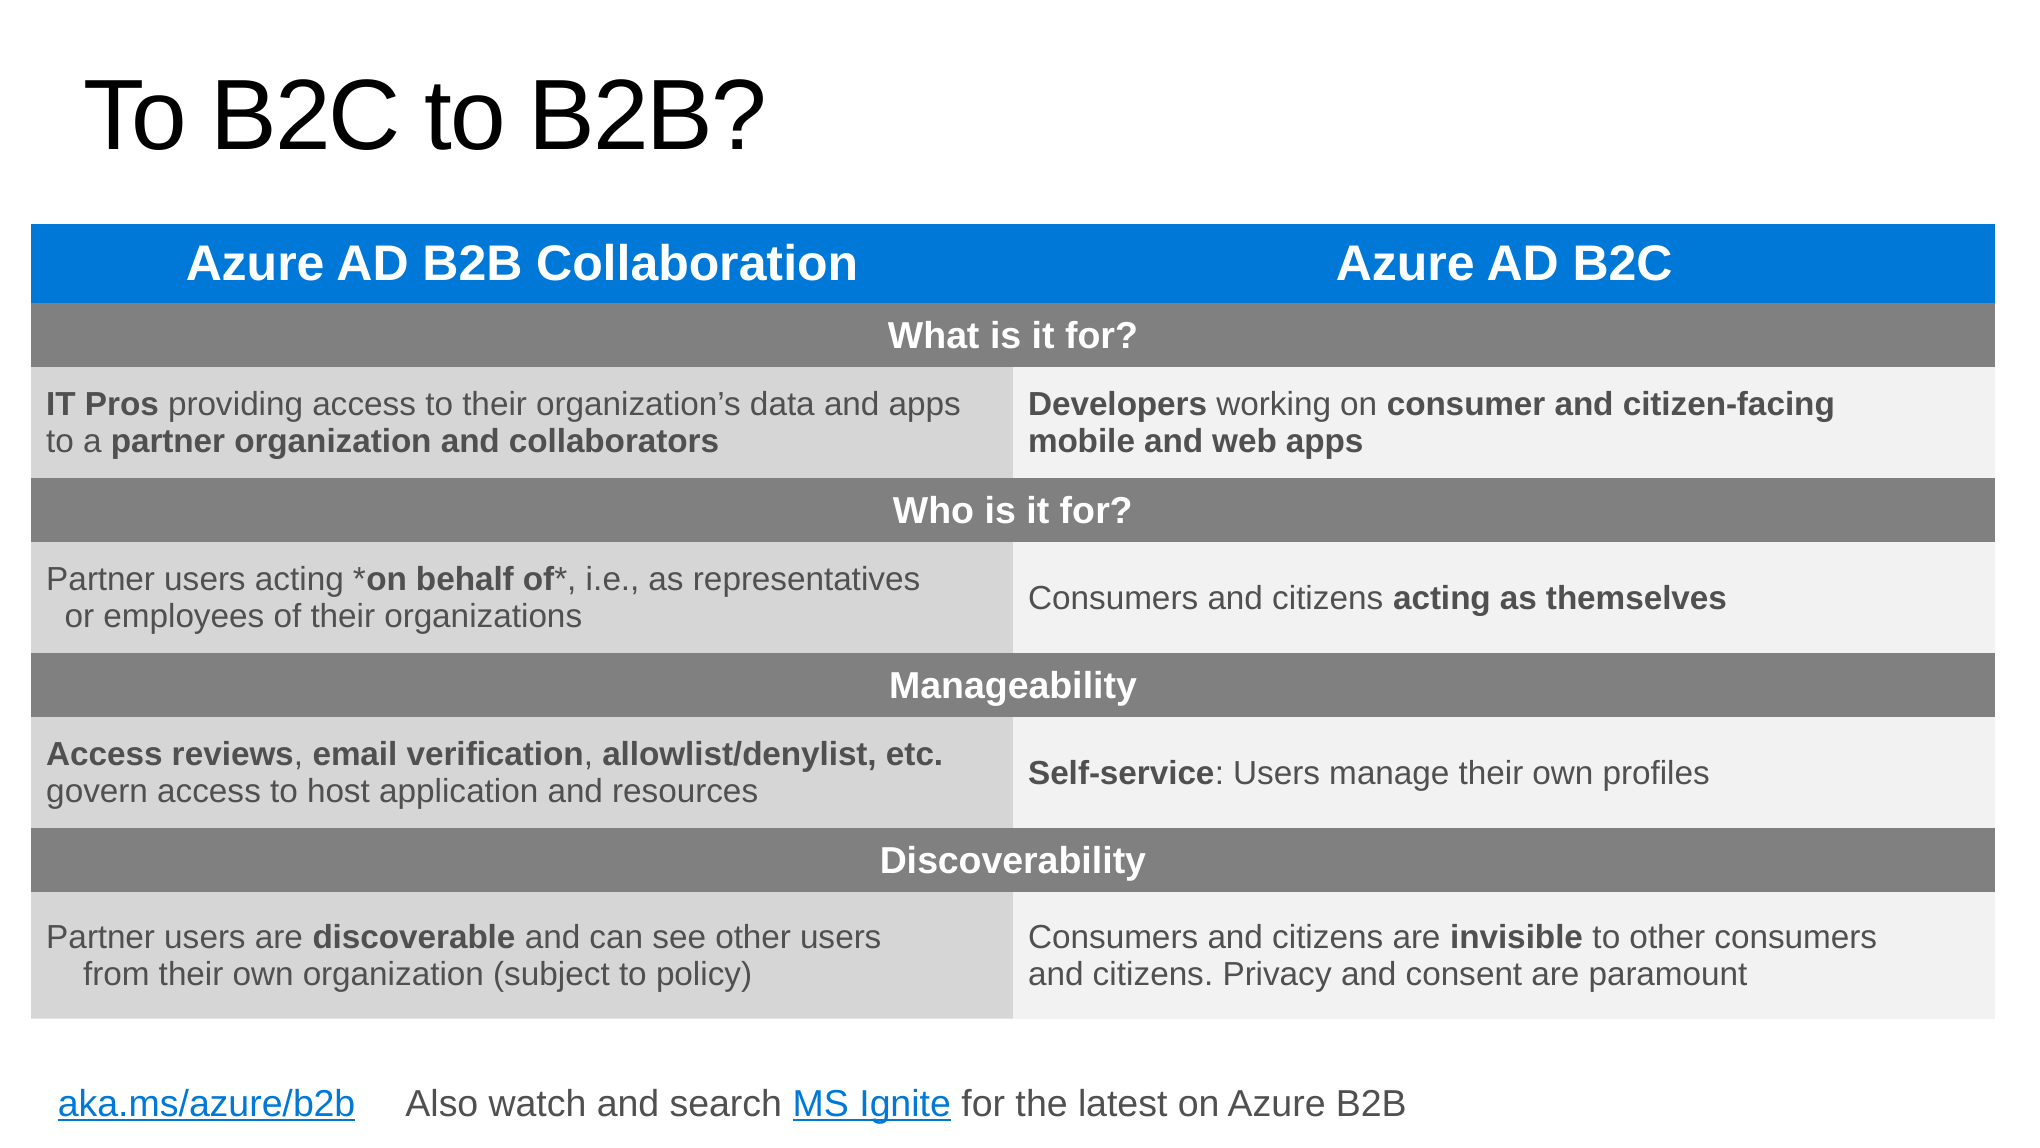

# To B2C to B2B?
| Azure AD B2B Collaboration | Azure AD B2C |
| --- | --- |
| What is it for? |  |
| IT Pros providing access to their organization’s data and apps to a partner organization and collaborators | Developers working on consumer and citizen-facing mobile and web apps |
| Who is it for? |  |
| Partner users acting \*on behalf of\*, i.e., as representatives or employees of their organizations | Consumers and citizens acting as themselves |
| Manageability |  |
| Access reviews, email verification, allowlist/denylist, etc. govern access to host application and resources | Self-service: Users manage their own profiles |
| Discoverability |  |
| Partner users are discoverable and can see other users from their own organization (subject to policy) | Consumers and citizens are invisible to other consumers and citizens. Privacy and consent are paramount |
aka.ms/azure/b2b     Also watch and search MS Ignite for the latest on Azure B2B